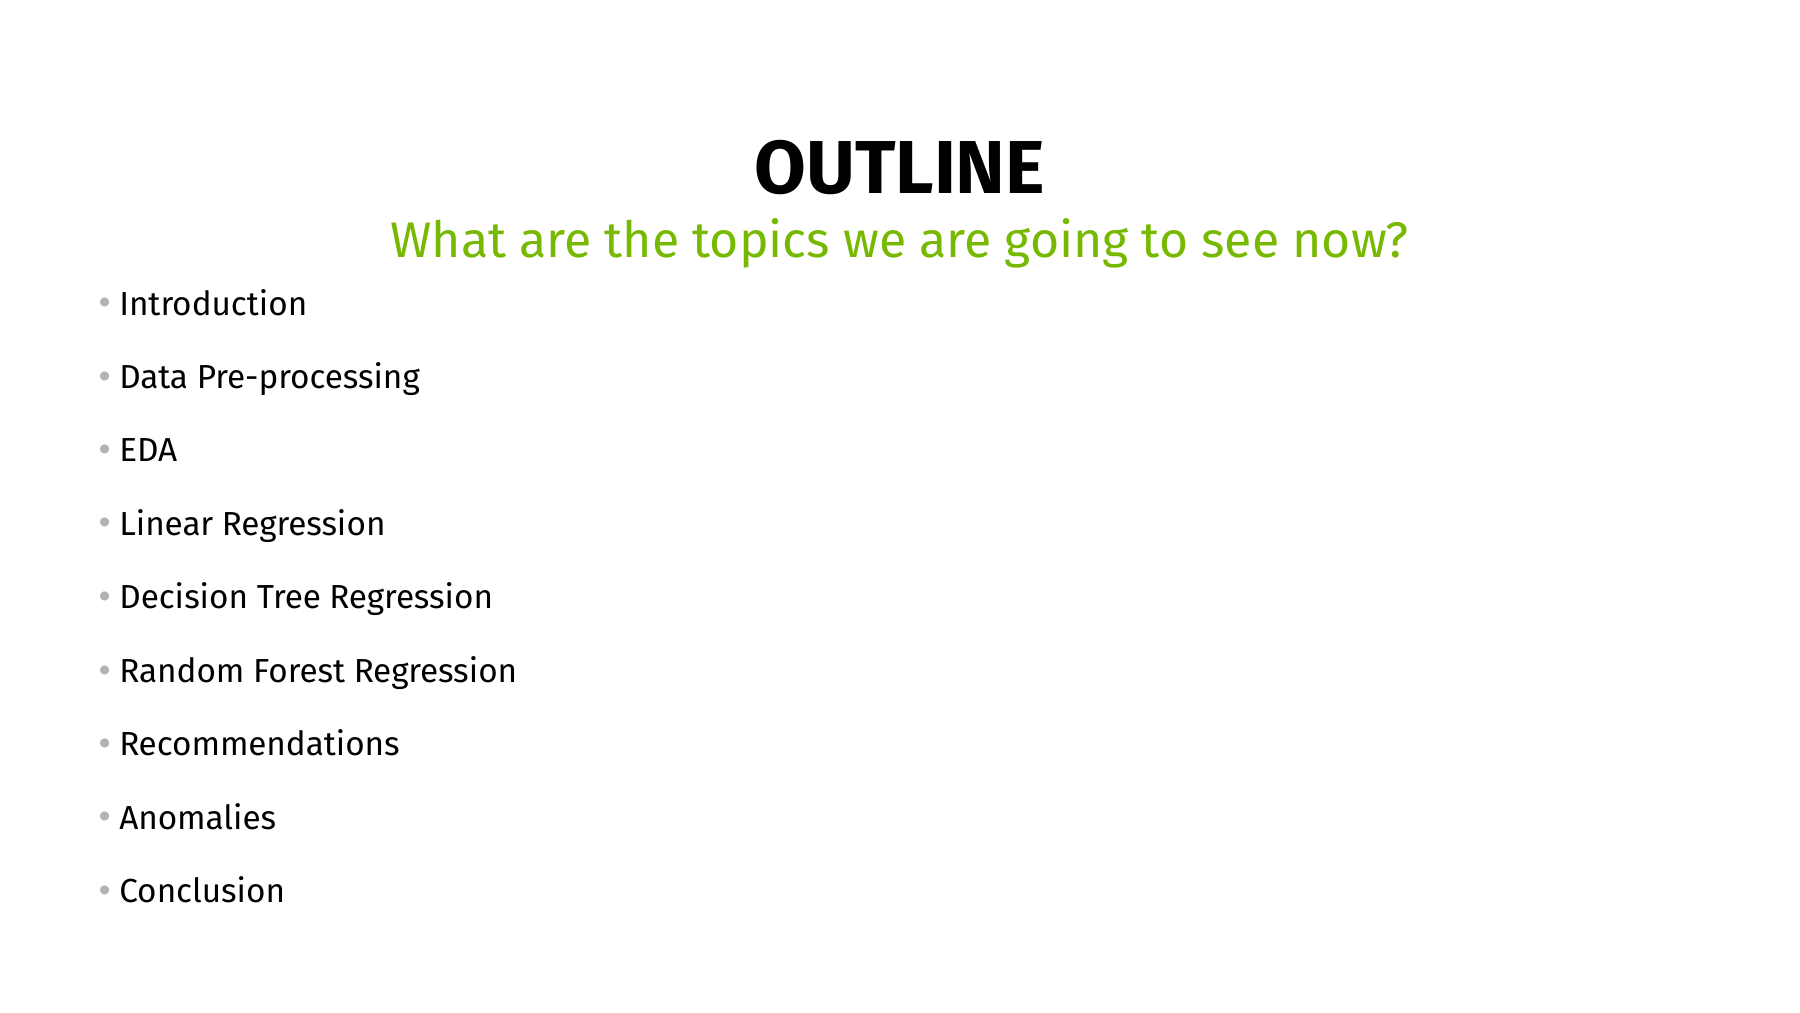

# OUTLINE
What are the topics we are going to see now?
 Introduction
 Data Pre-processing
 EDA
 Linear Regression
 Decision Tree Regression
 Random Forest Regression
 Recommendations
 Anomalies
 Conclusion